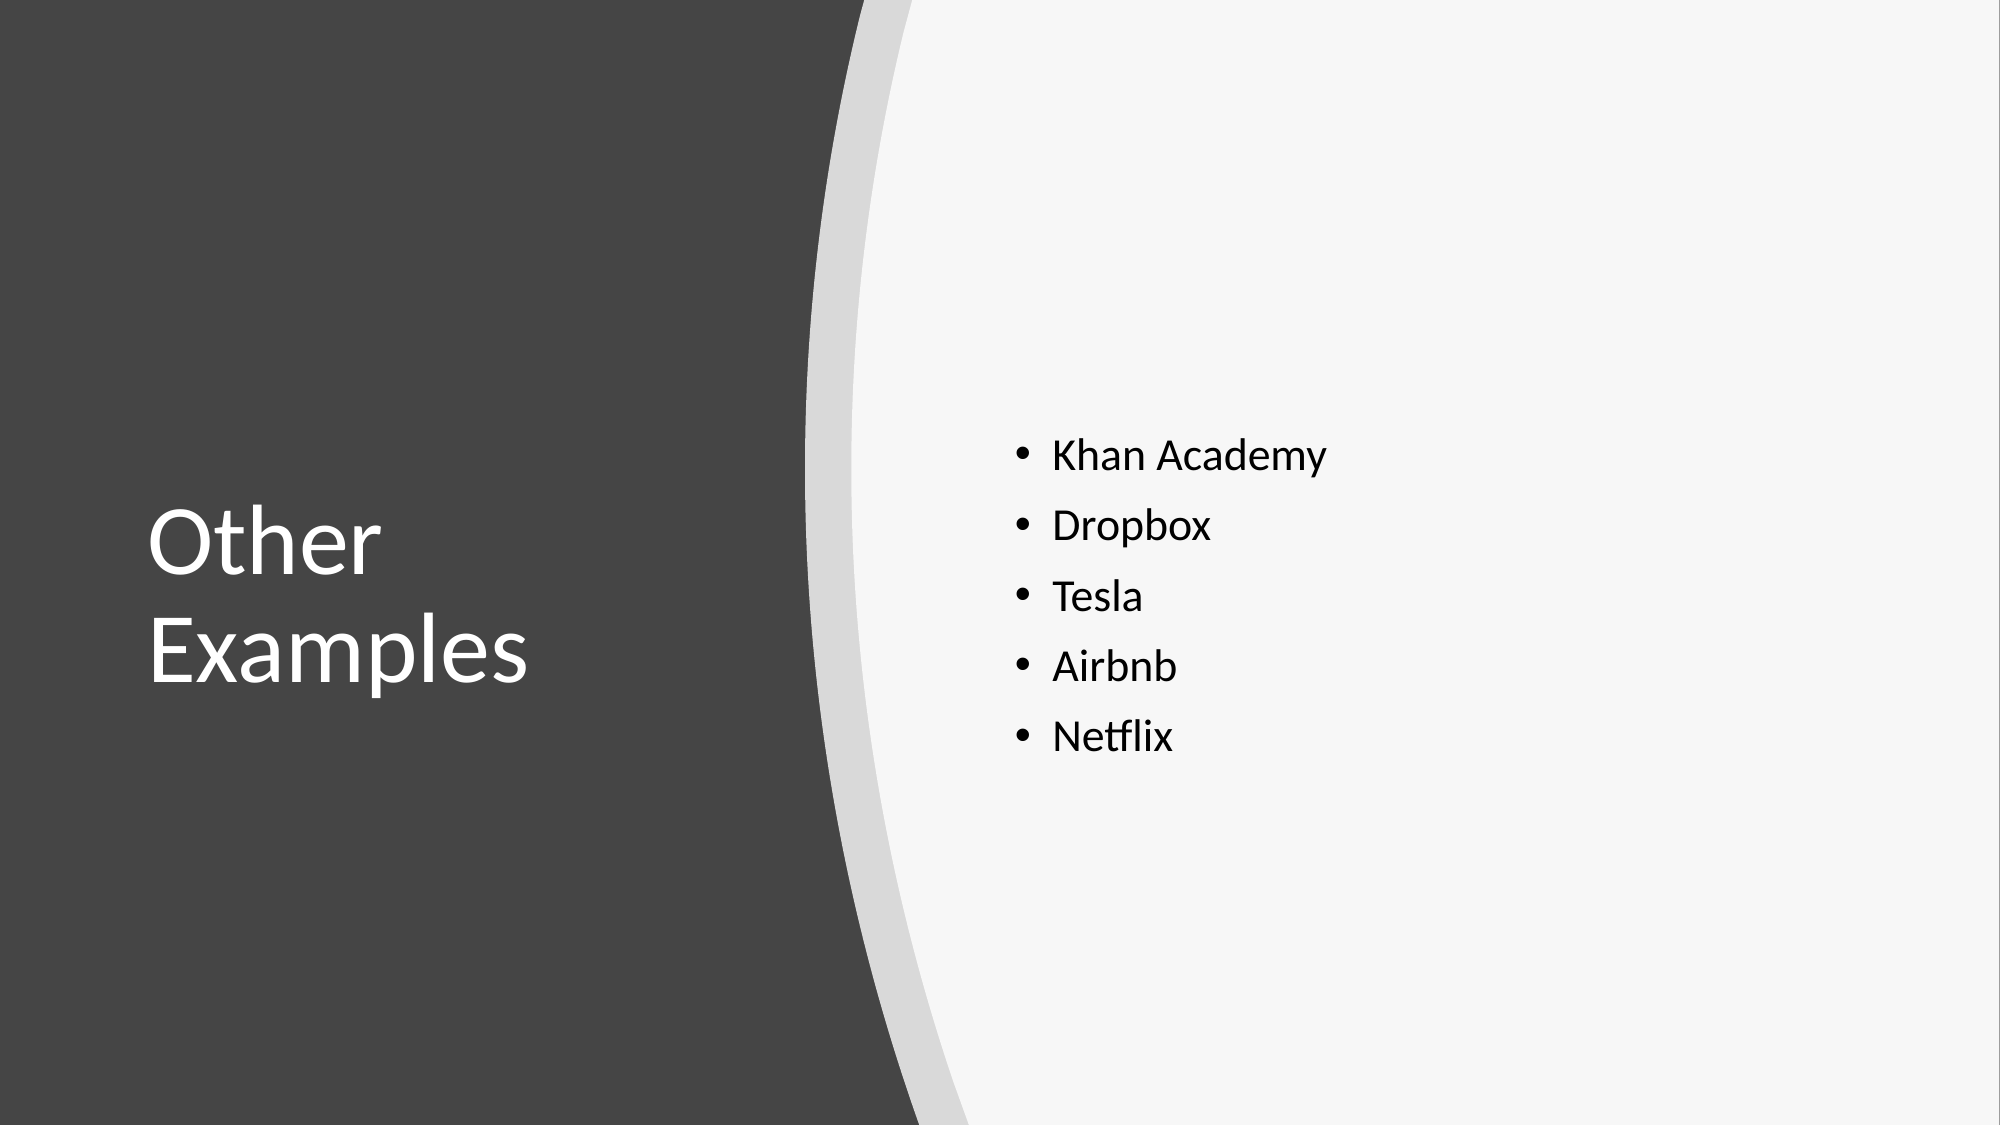

Khan Academy
Dropbox
Tesla
Airbnb
Netflix
# Other Examples